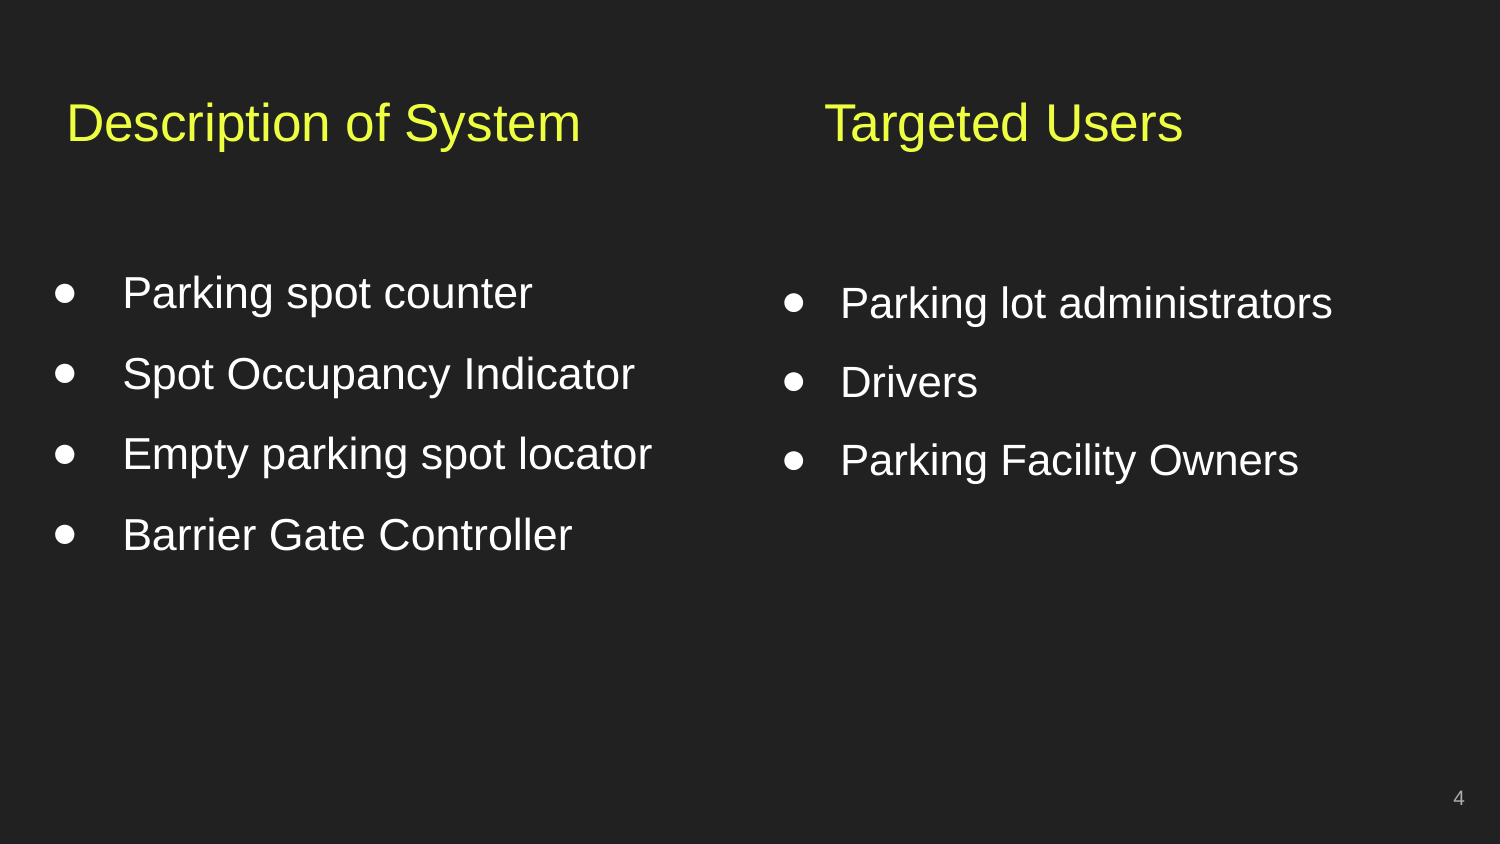

# Description of System
Targeted Users
Parking spot counter
Spot Occupancy Indicator
Empty parking spot locator
Barrier Gate Controller
Parking lot administrators
Drivers
Parking Facility Owners
4